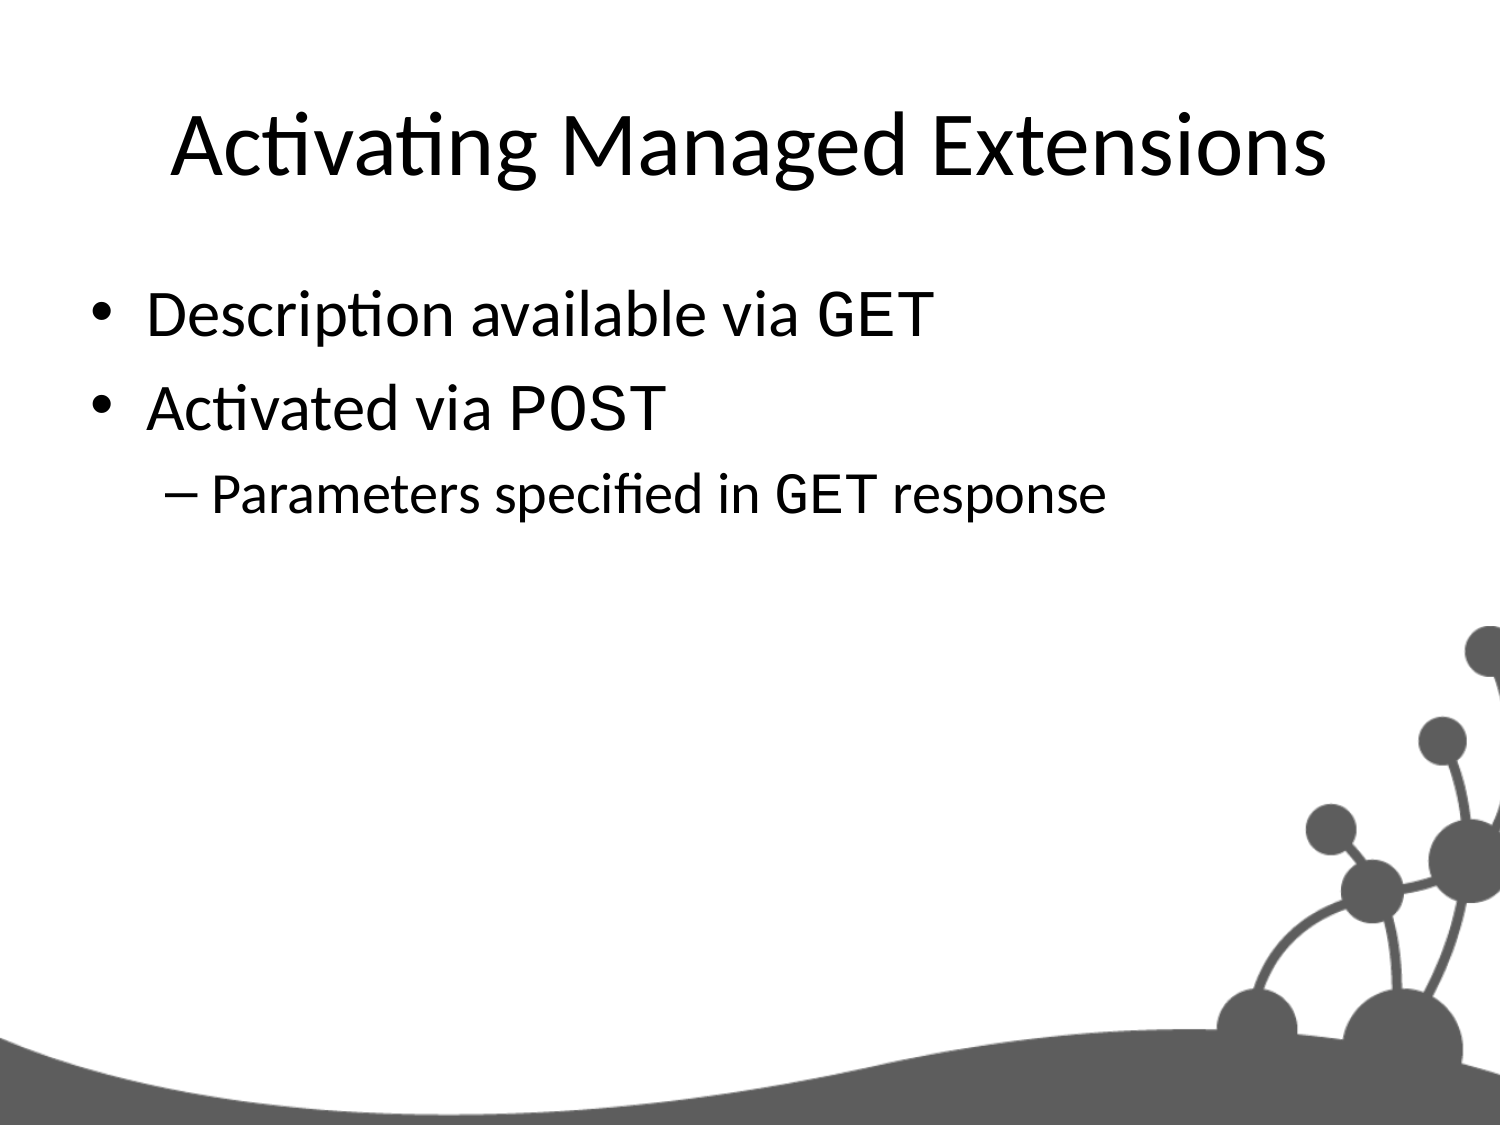

# Activating Managed Extensions
Description available via GET
Activated via POST
Parameters specified in GET response